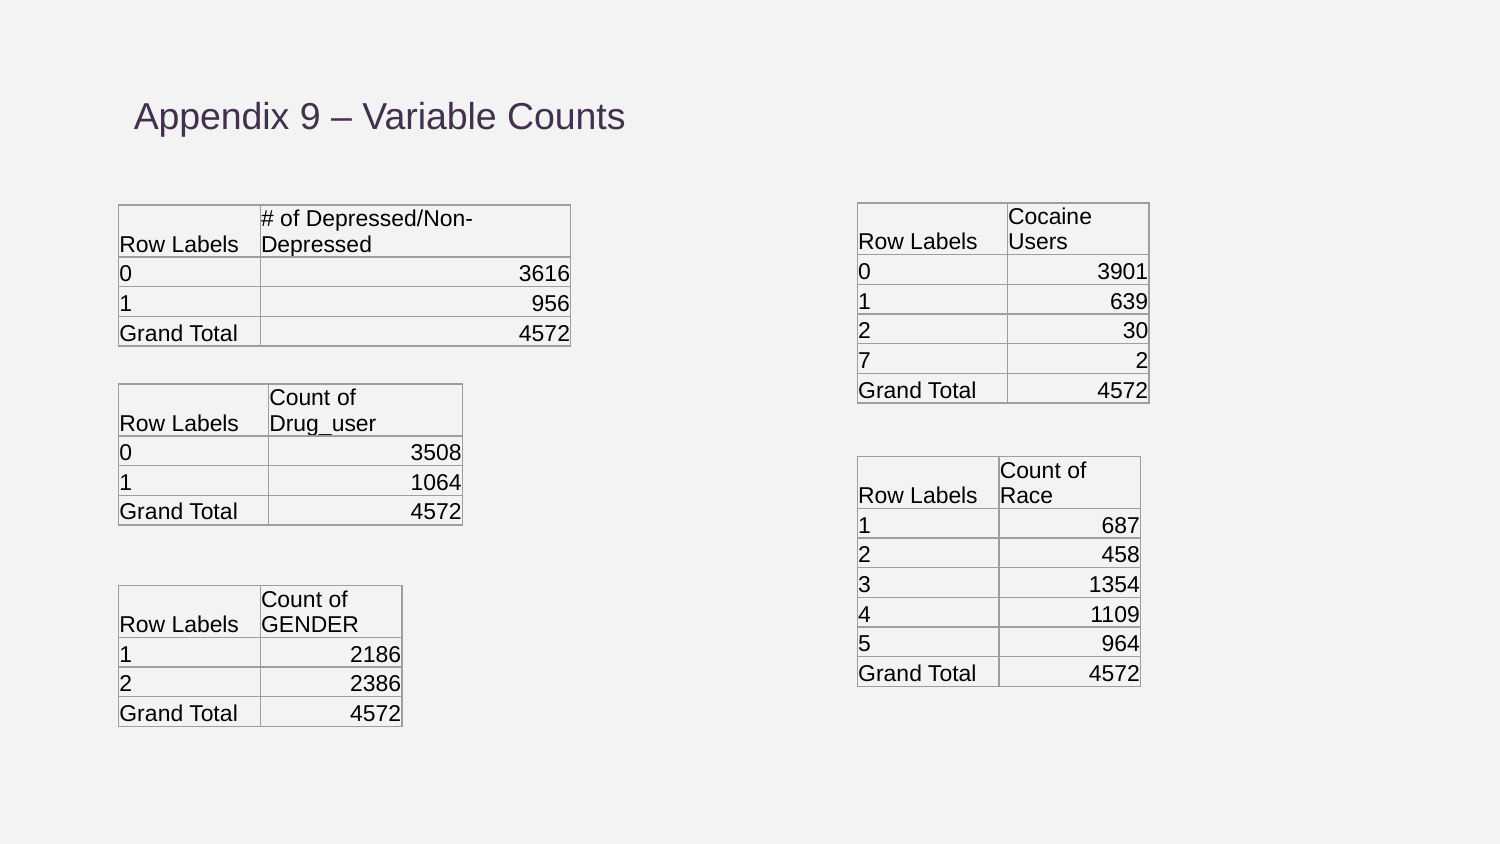

# Appendix 9 – Variable Counts
| Row Labels | Cocaine Users |
| --- | --- |
| 0 | 3901 |
| 1 | 639 |
| 2 | 30 |
| 7 | 2 |
| Grand Total | 4572 |
| Row Labels | # of Depressed/Non-Depressed |
| --- | --- |
| 0 | 3616 |
| 1 | 956 |
| Grand Total | 4572 |
| Row Labels | Count of Drug\_user |
| --- | --- |
| 0 | 3508 |
| 1 | 1064 |
| Grand Total | 4572 |
| Row Labels | Count of Race |
| --- | --- |
| 1 | 687 |
| 2 | 458 |
| 3 | 1354 |
| 4 | 1109 |
| 5 | 964 |
| Grand Total | 4572 |
| Row Labels | Count of GENDER |
| --- | --- |
| 1 | 2186 |
| 2 | 2386 |
| Grand Total | 4572 |